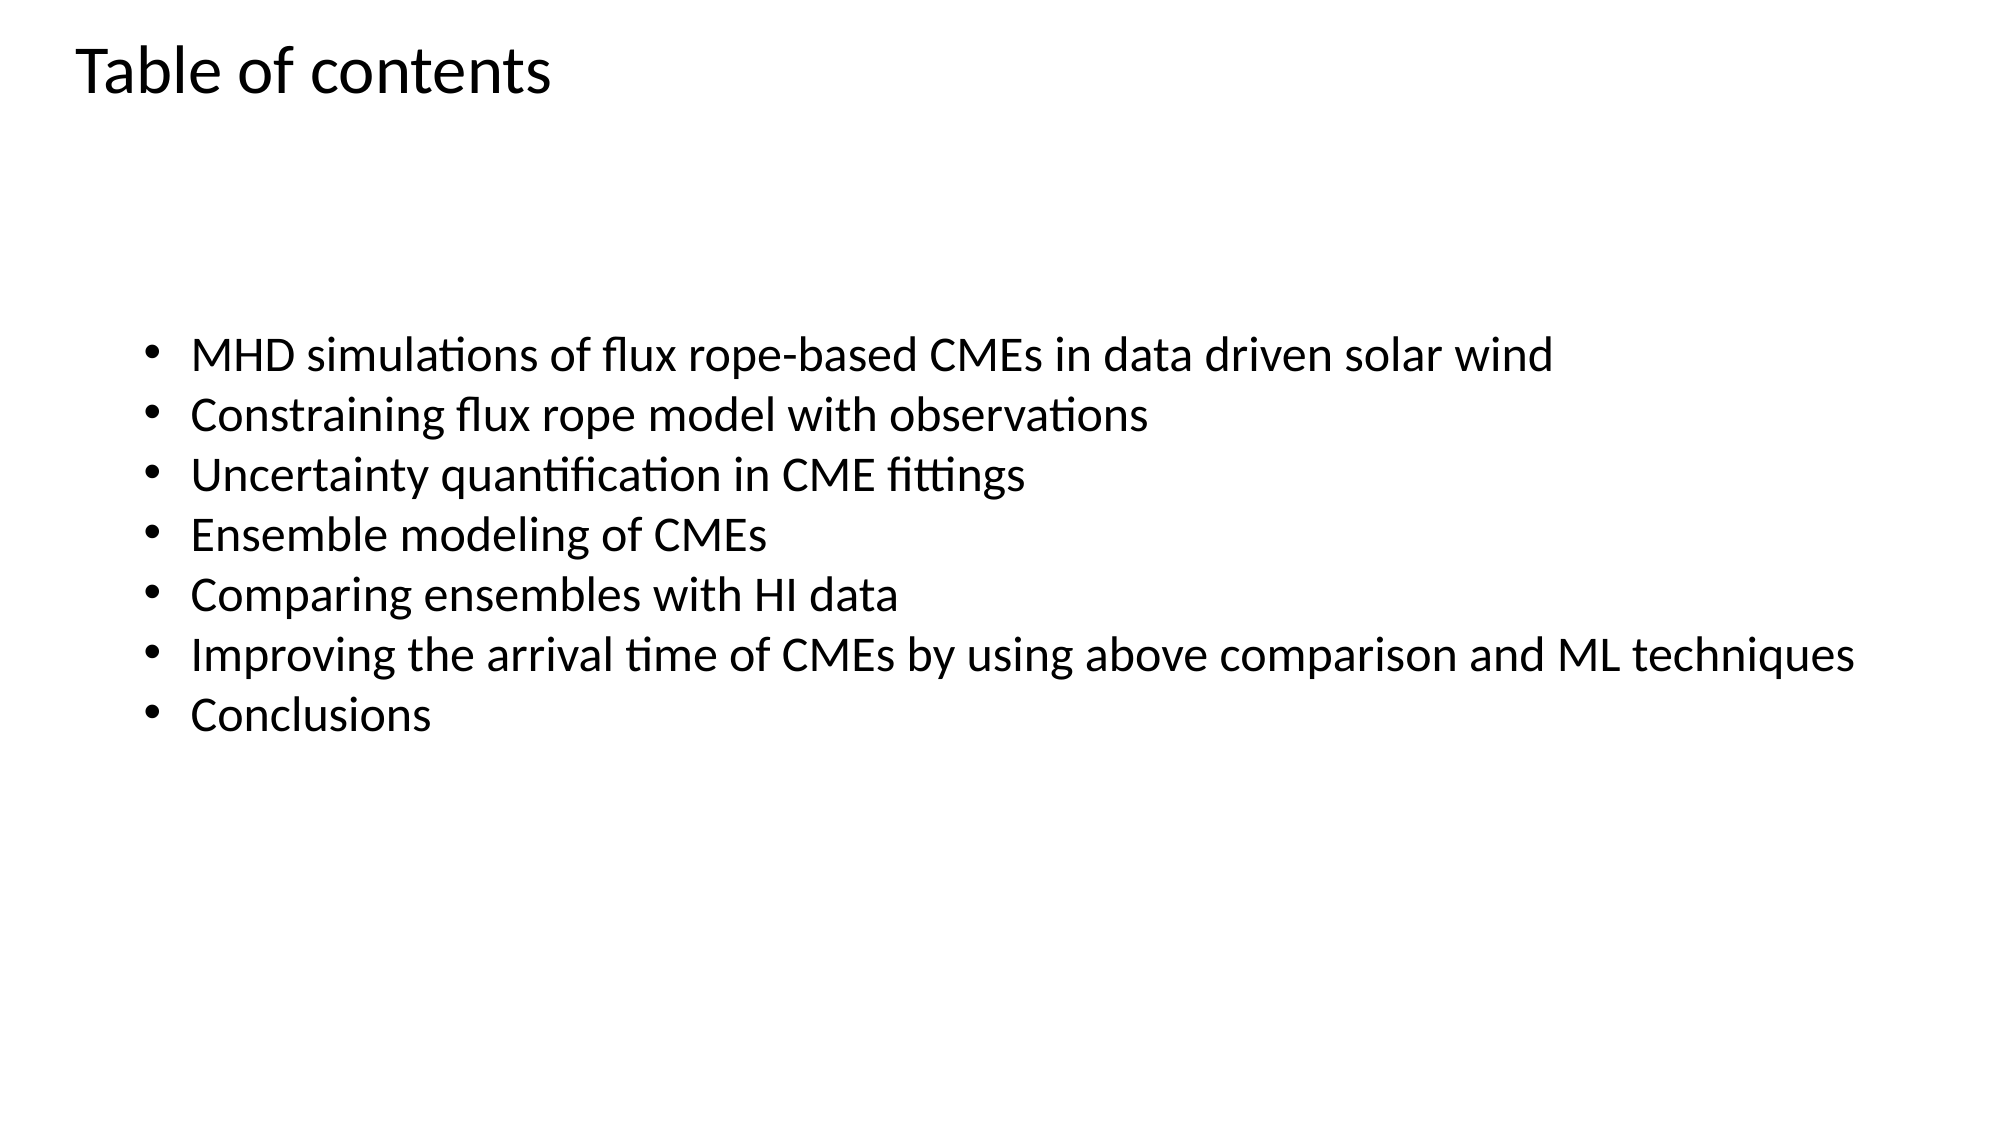

Table of contents
MHD simulations of flux rope-based CMEs in data driven solar wind
Constraining flux rope model with observations
Uncertainty quantification in CME fittings
Ensemble modeling of CMEs
Comparing ensembles with HI data
Improving the arrival time of CMEs by using above comparison and ML techniques
Conclusions